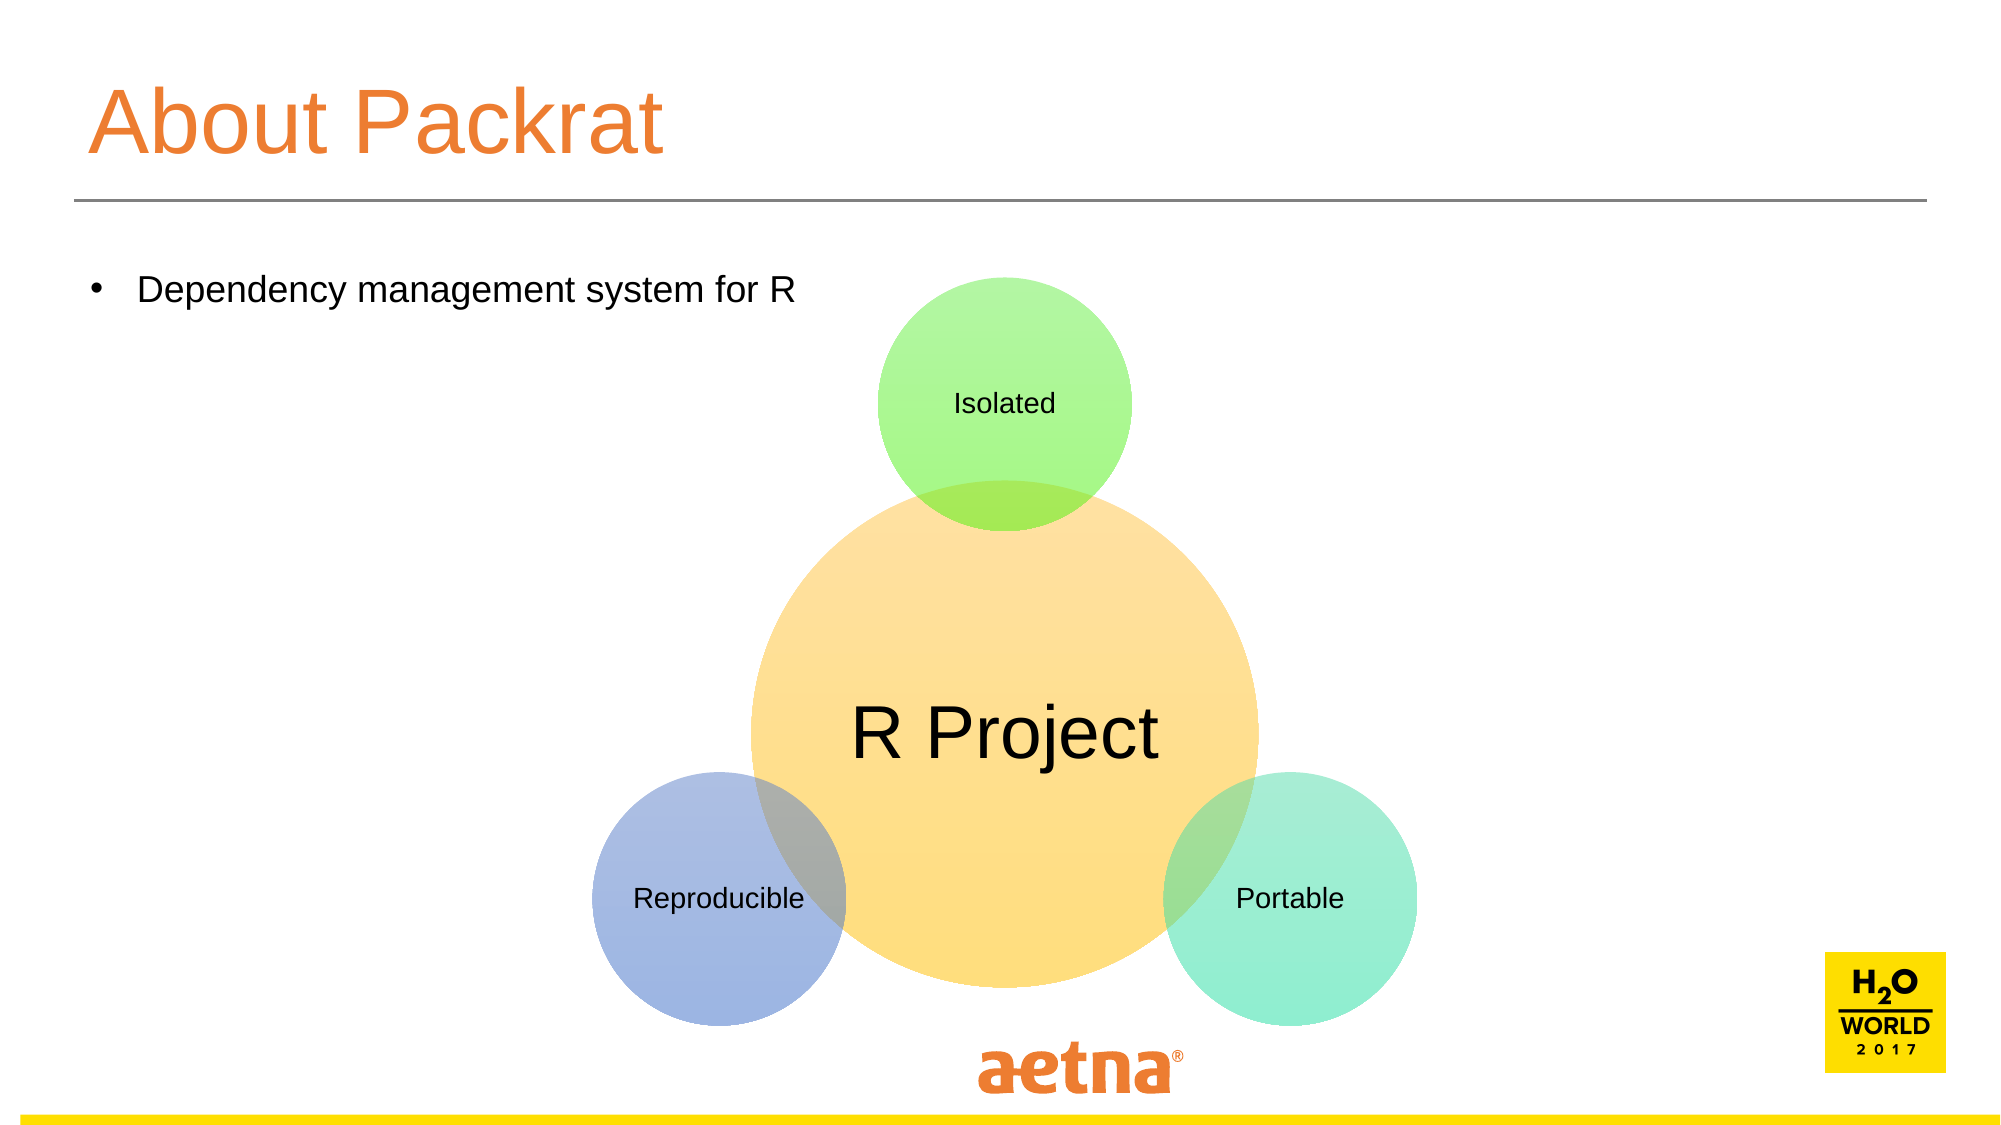

# About Packrat
R Project
Isolated
Portable
Reproducible
Dependency management system for R